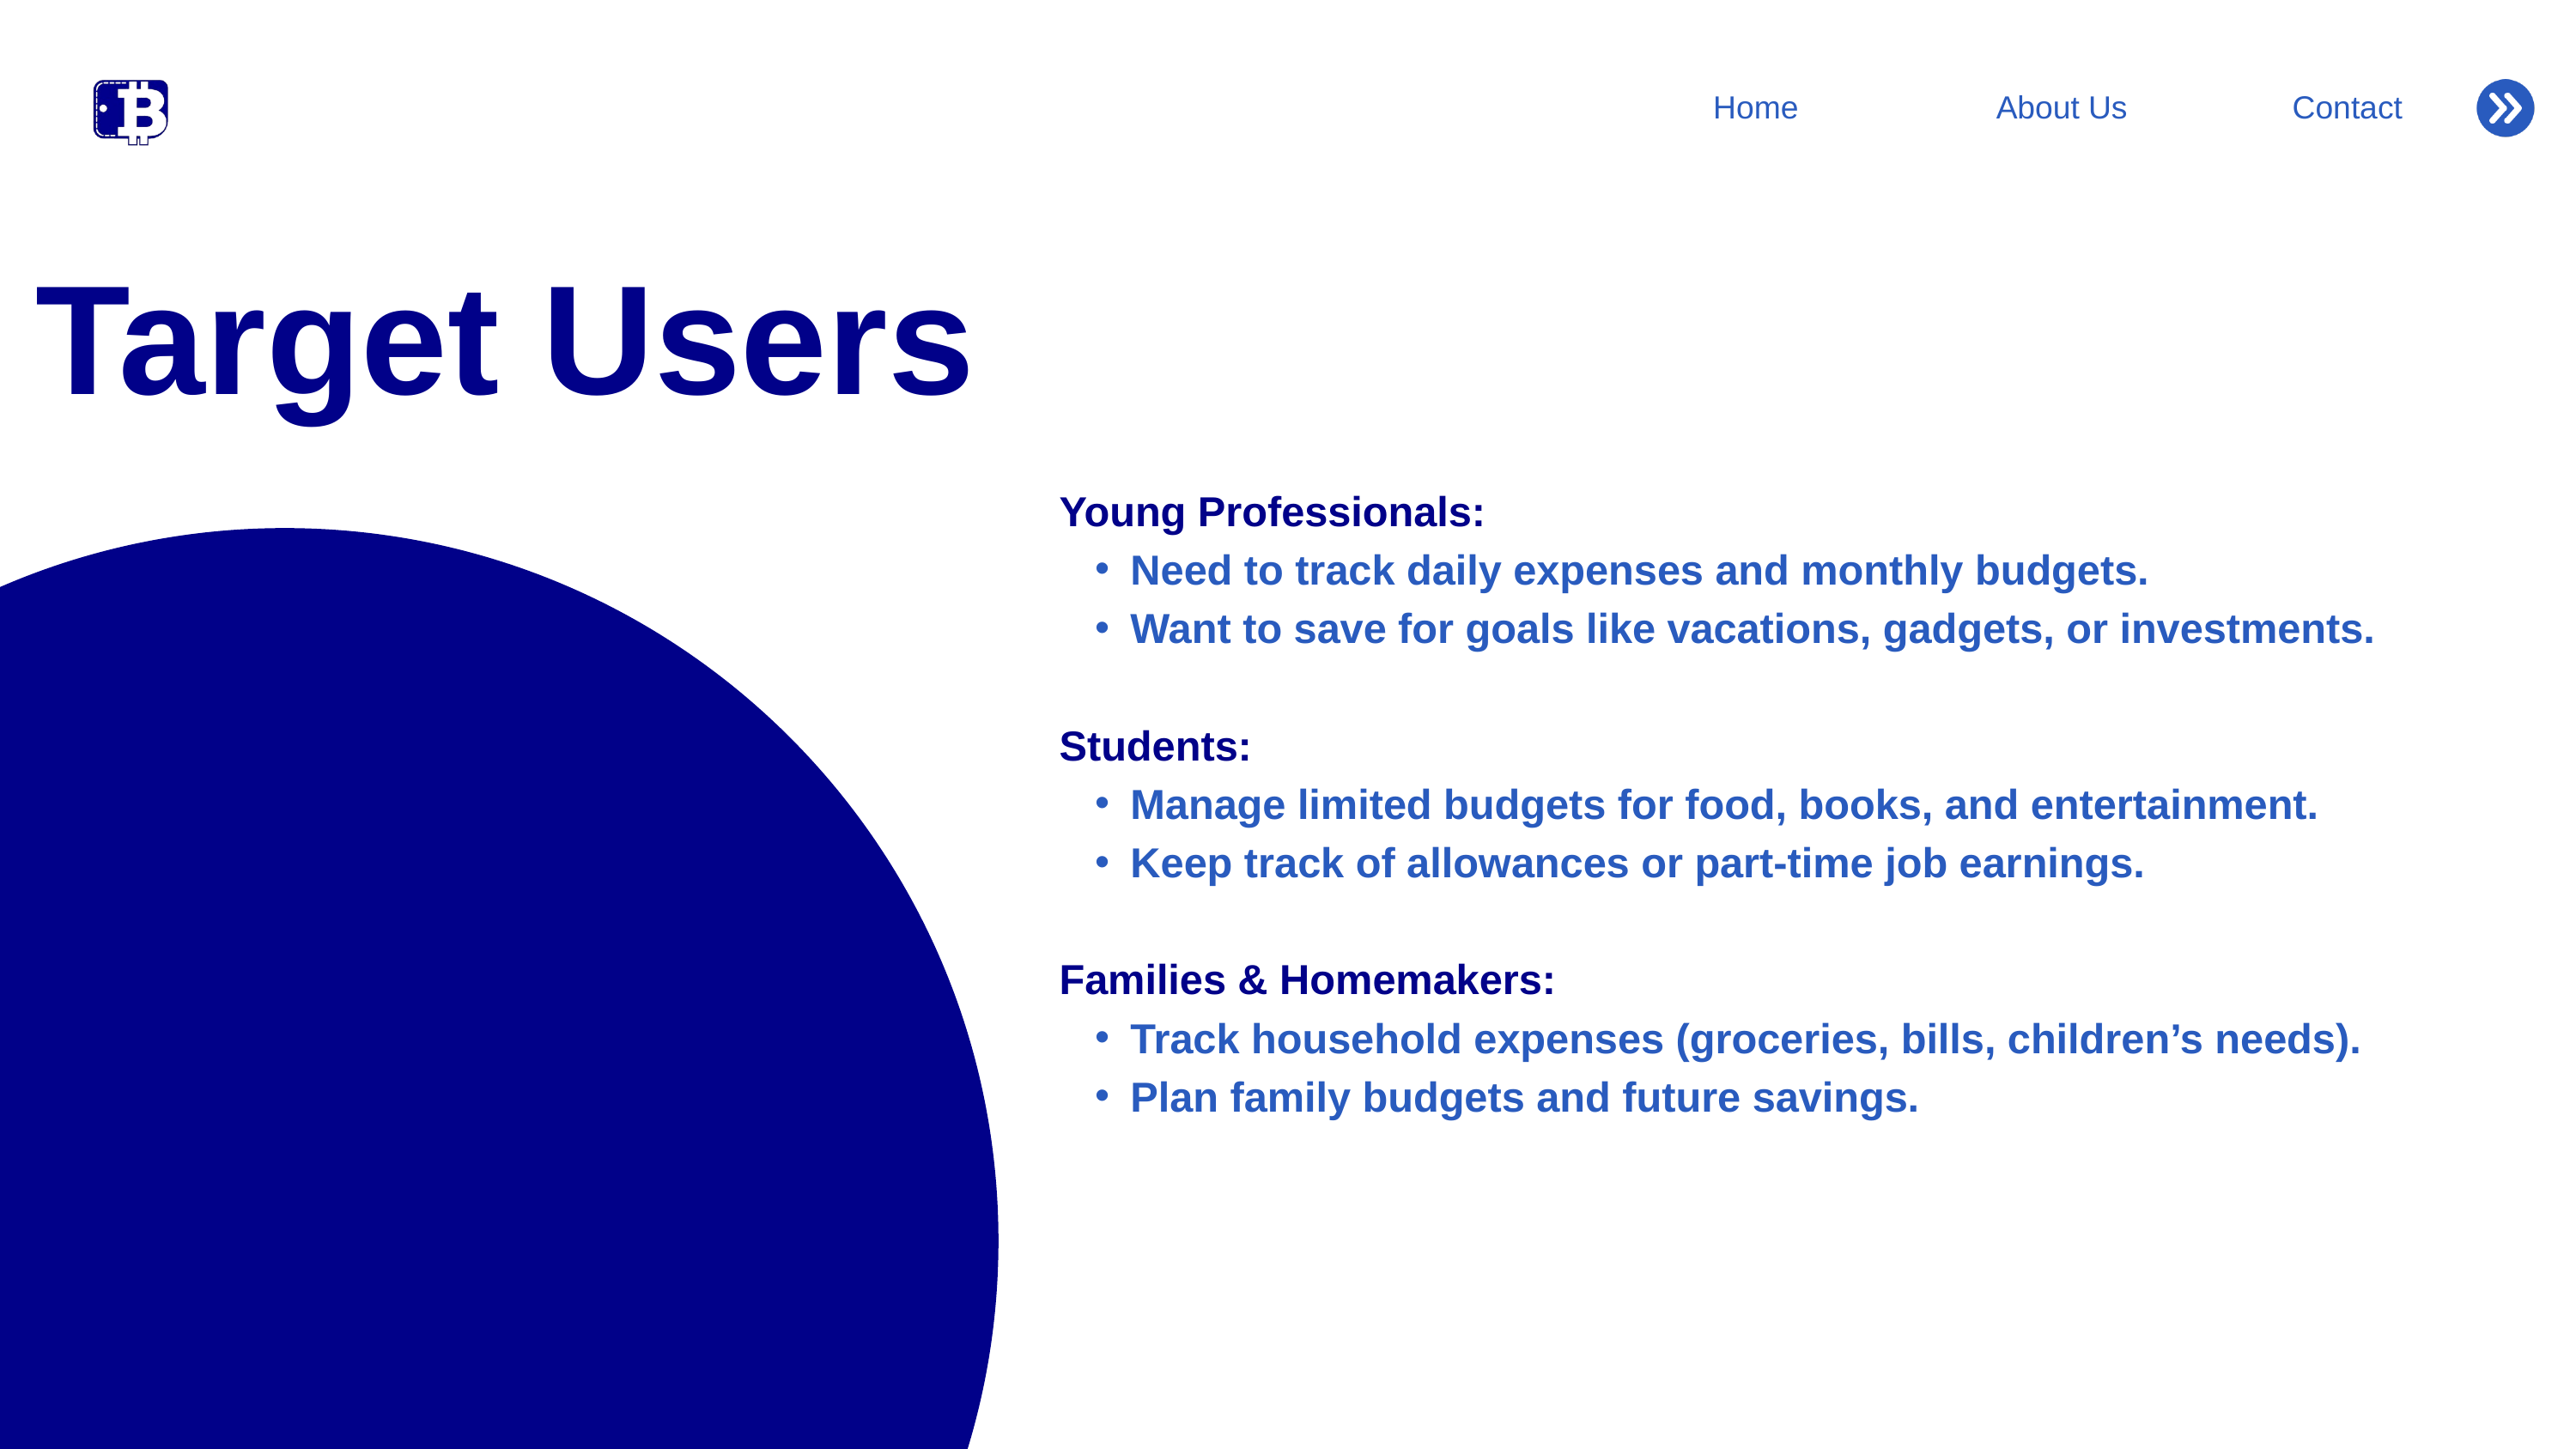

Home
About Us
Contact
Target Users
Young Professionals:
Need to track daily expenses and monthly budgets.
Want to save for goals like vacations, gadgets, or investments.

Students:
Manage limited budgets for food, books, and entertainment.
Keep track of allowances or part-time job earnings.

Families & Homemakers:
Track household expenses (groceries, bills, children’s needs).
Plan family budgets and future savings.